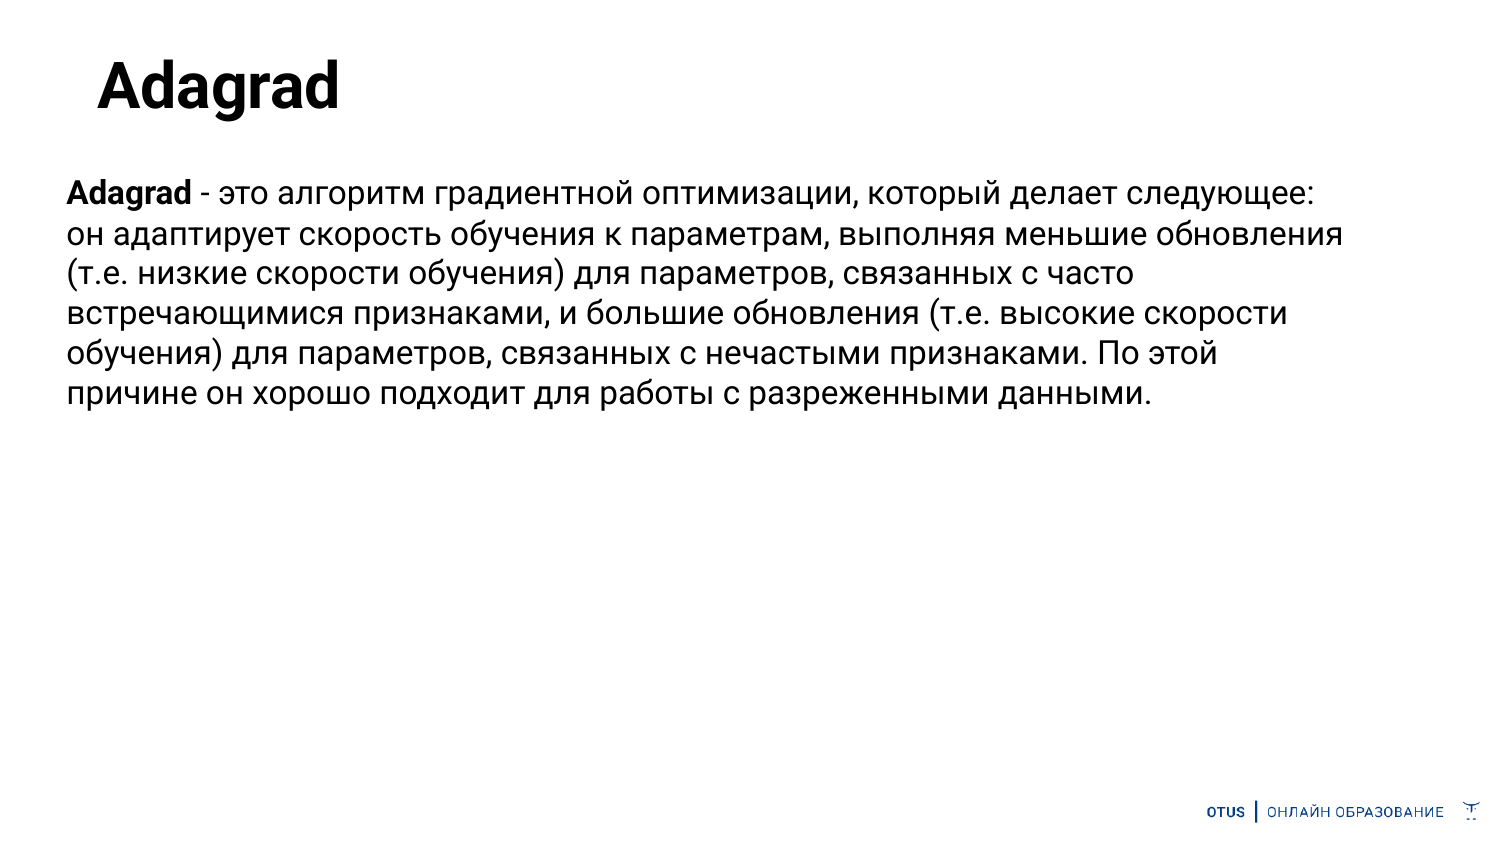

# Adagrad
Adagrad - это алгоритм градиентной оптимизации, который делает следующее: он адаптирует скорость обучения к параметрам, выполняя меньшие обновления (т.е. низкие скорости обучения) для параметров, связанных с часто встречающимися признаками, и большие обновления (т.е. высокие скорости обучения) для параметров, связанных с нечастыми признаками. По этой причине он хорошо подходит для работы с разреженными данными.